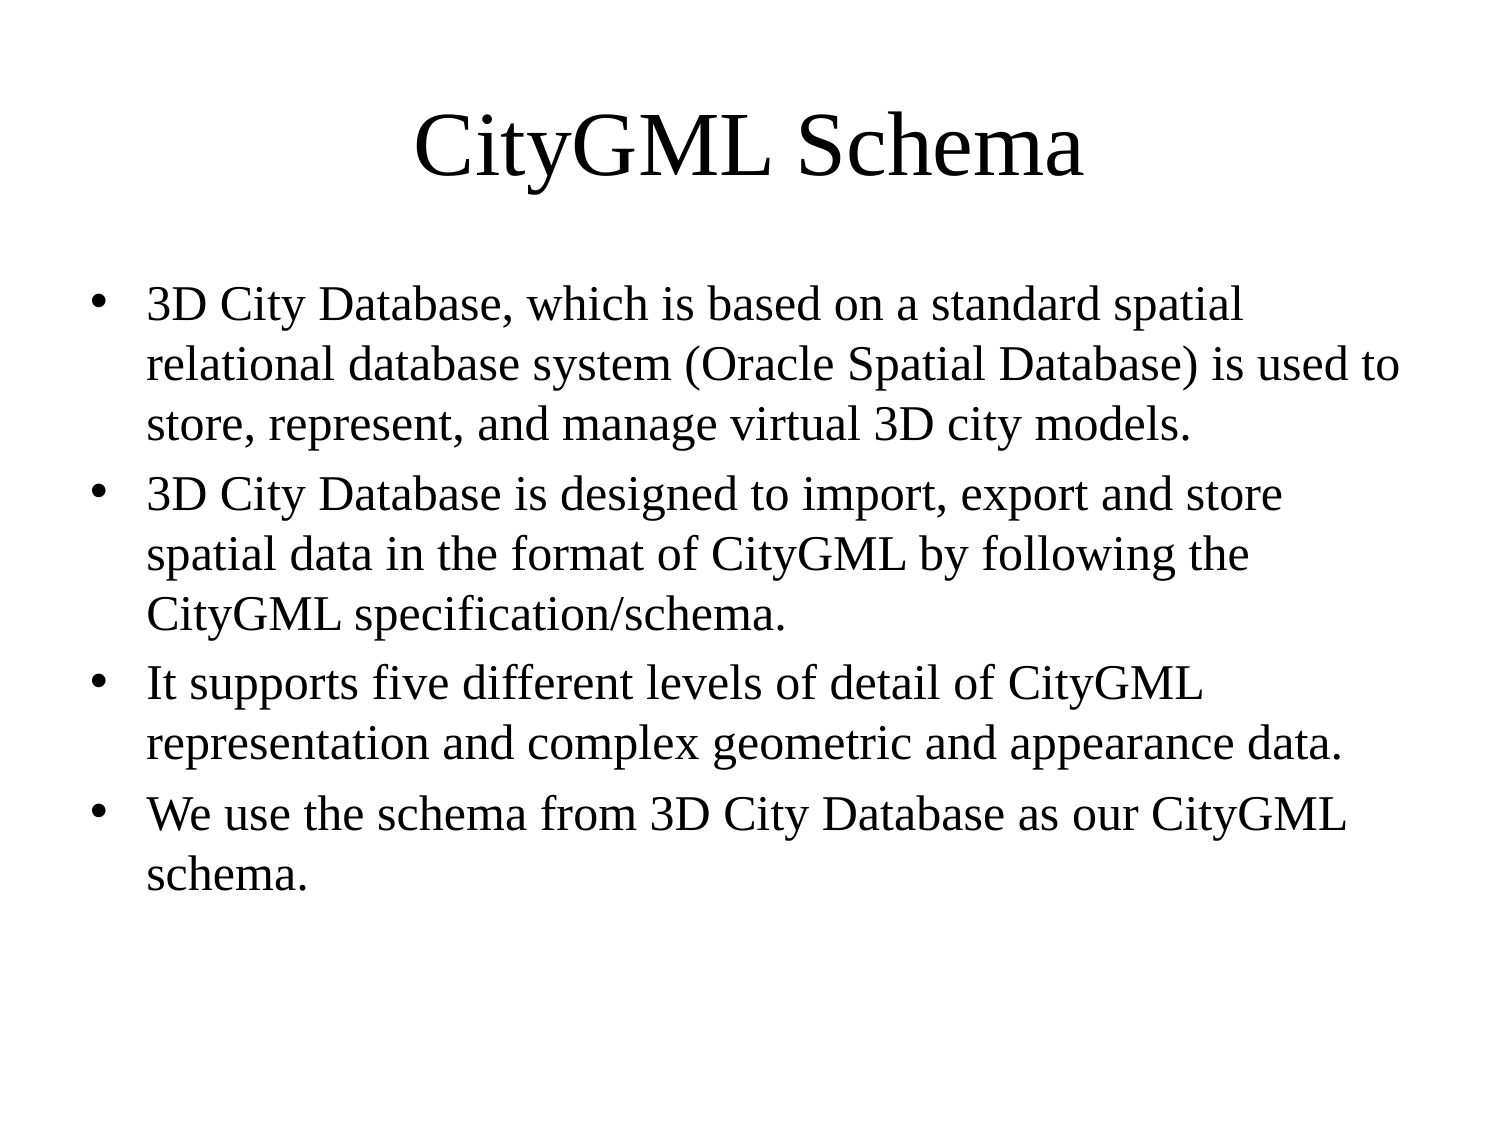

# CityGML Schema
3D City Database, which is based on a standard spatial relational database system (Oracle Spatial Database) is used to store, represent, and manage virtual 3D city models.
3D City Database is designed to import, export and store spatial data in the format of CityGML by following the CityGML specification/schema.
It supports five different levels of detail of CityGML representation and complex geometric and appearance data.
We use the schema from 3D City Database as our CityGML schema.